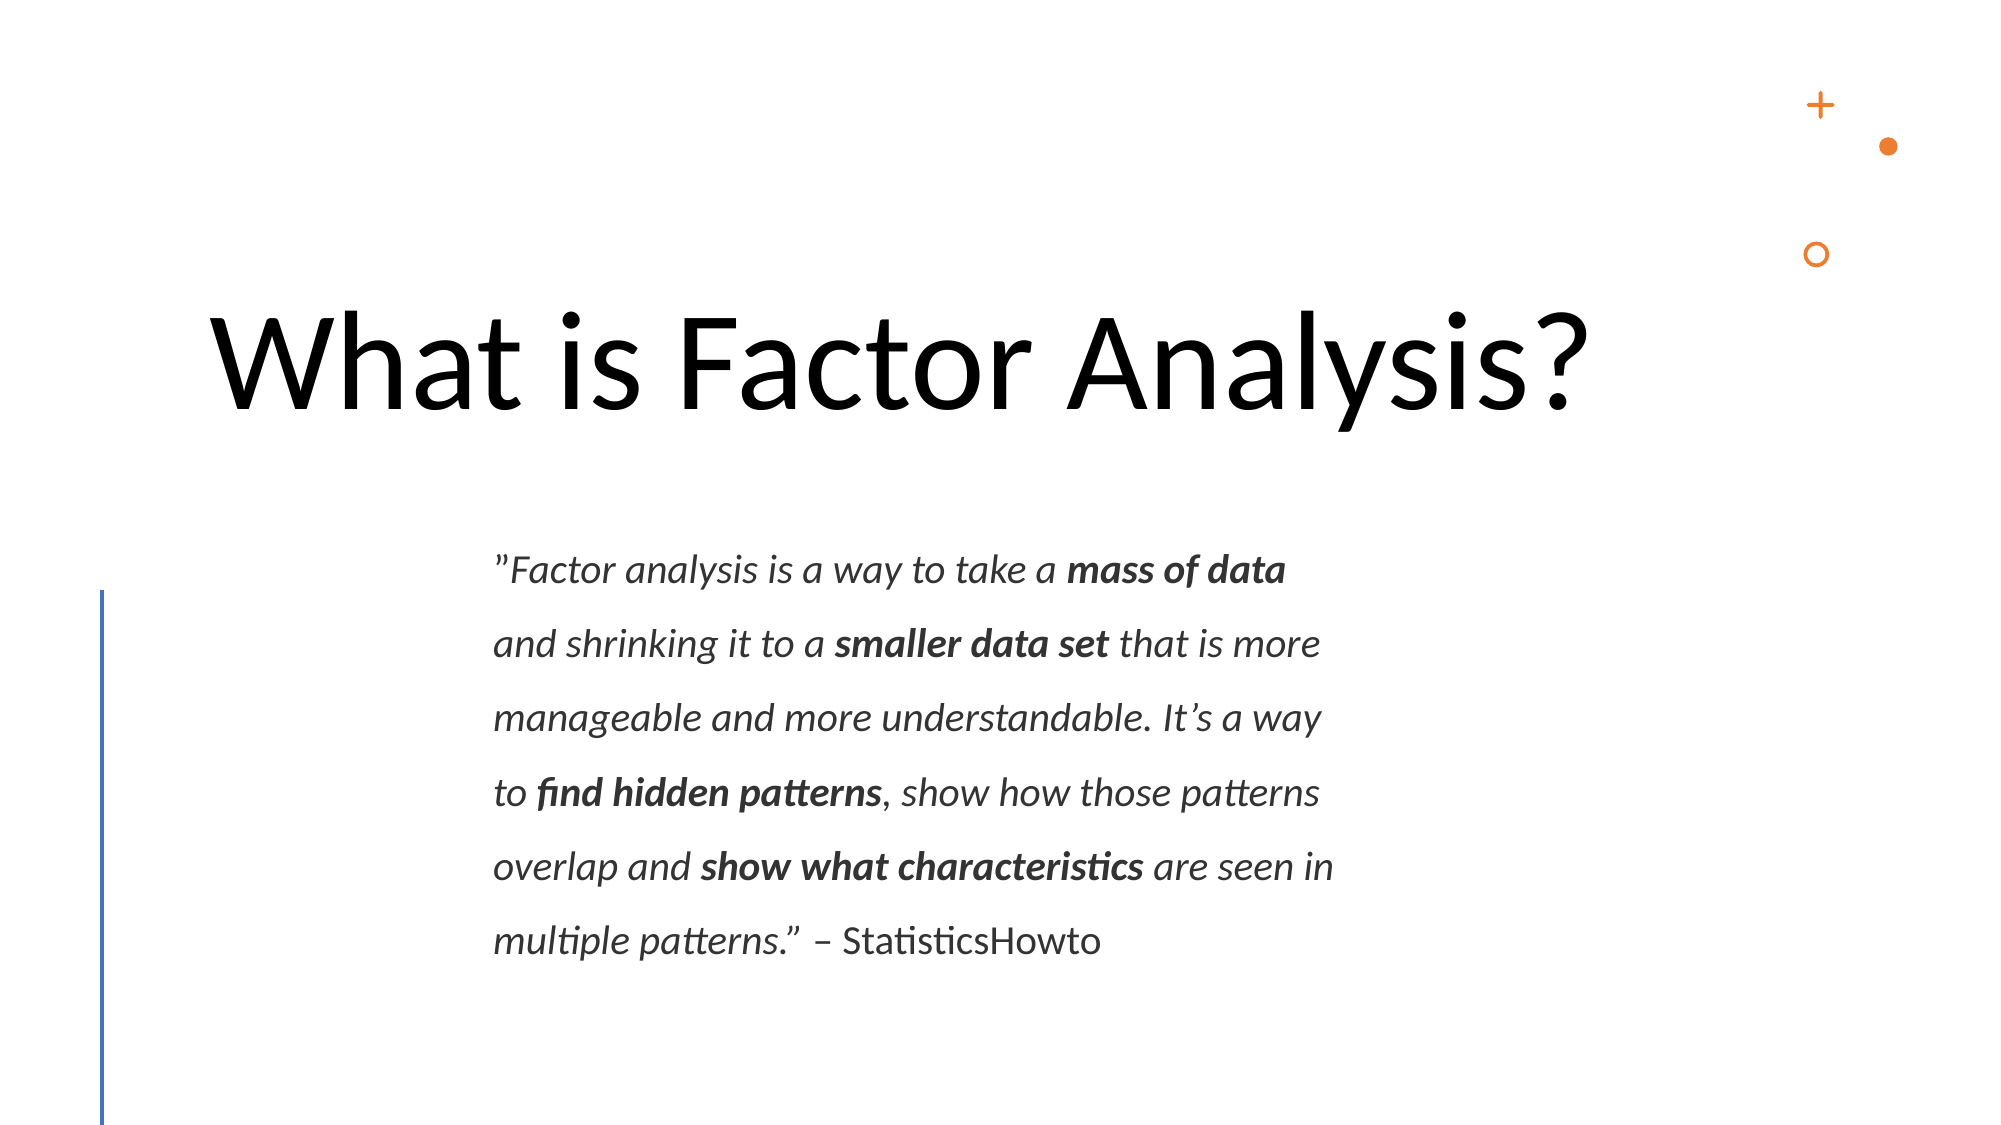

# What is Factor Analysis?

”Factor analysis is a way to take a mass of data and shrinking it to a smaller data set that is more manageable and more understandable. It’s a way to find hidden patterns, show how those patterns overlap and show what characteristics are seen in multiple patterns.” – StatisticsHowto